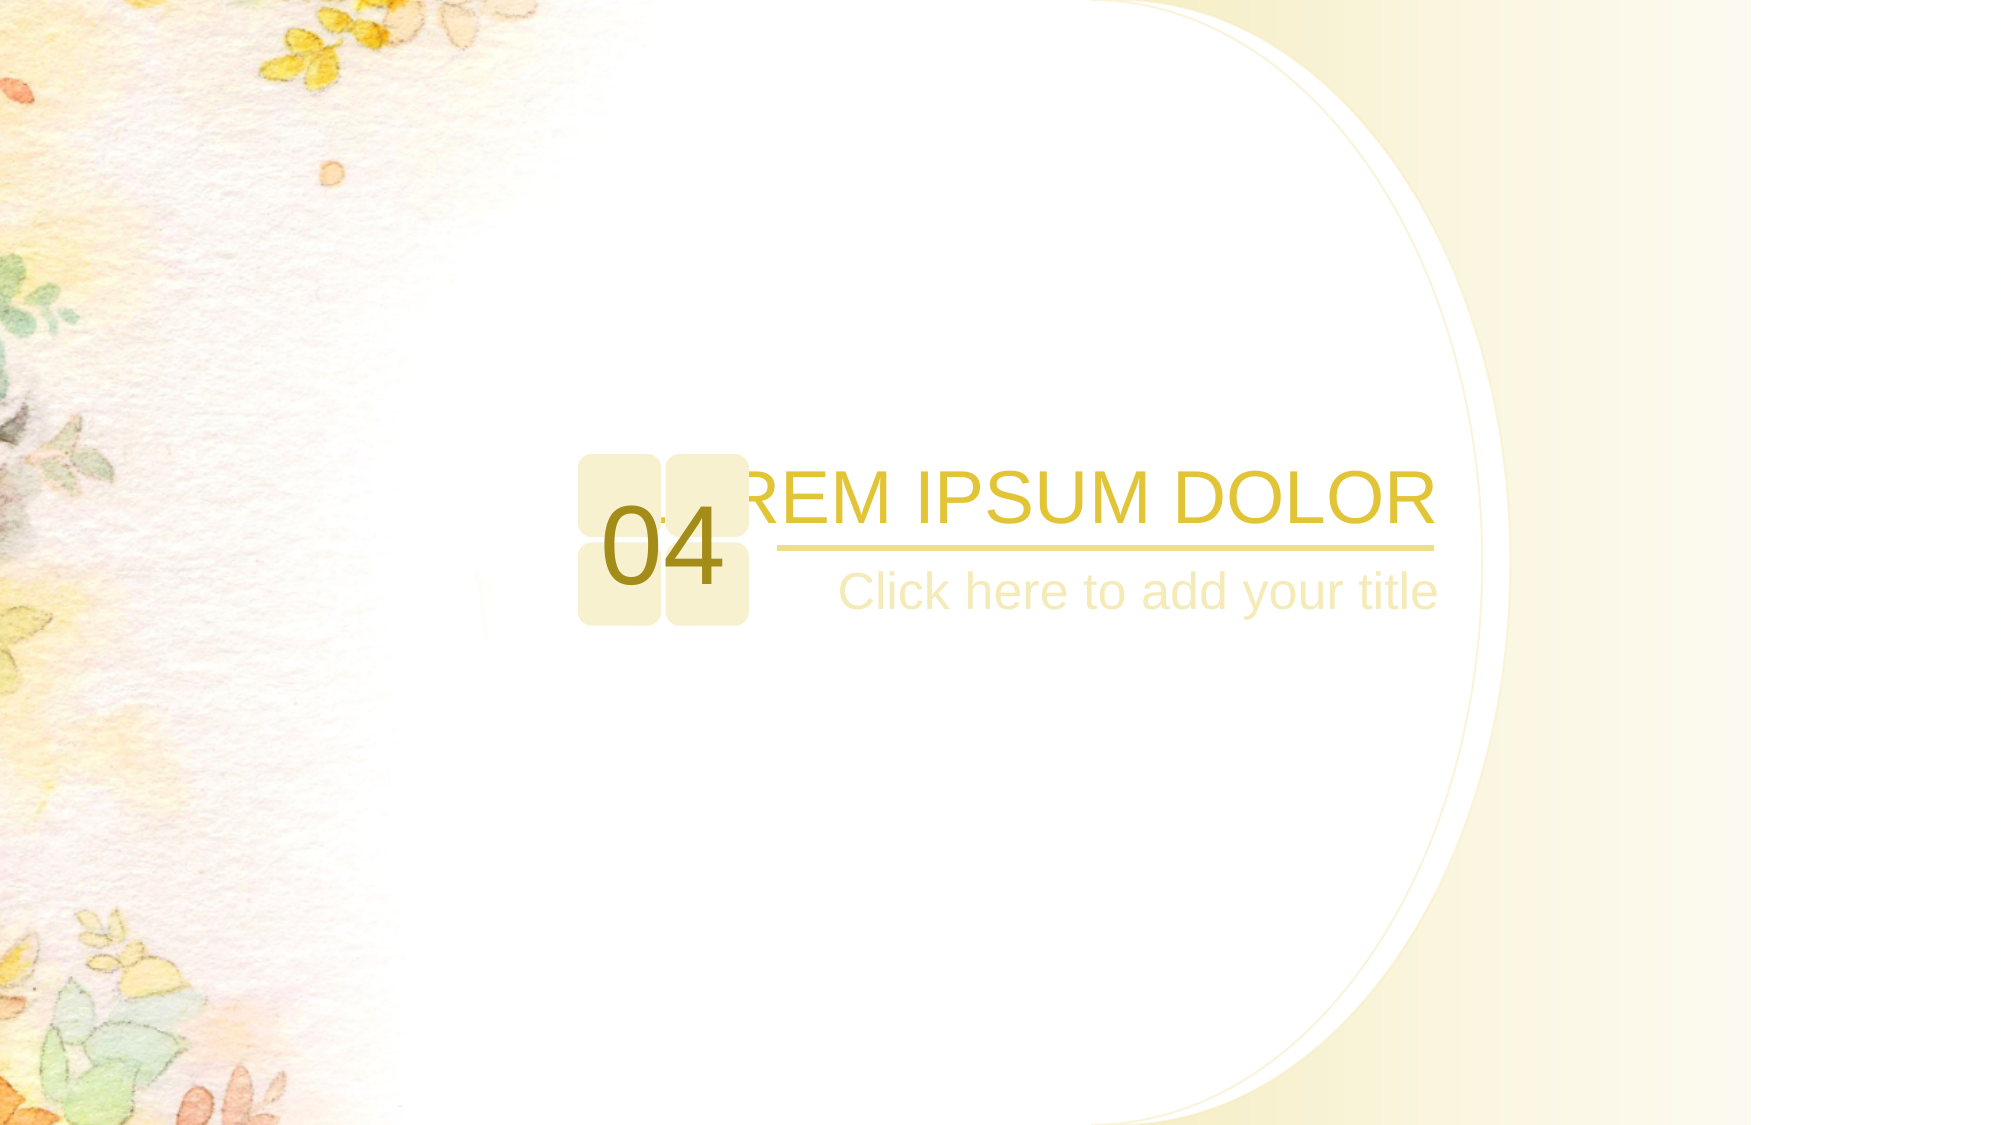

LOREM IPSUM DOLOR
04
Click here to add your title